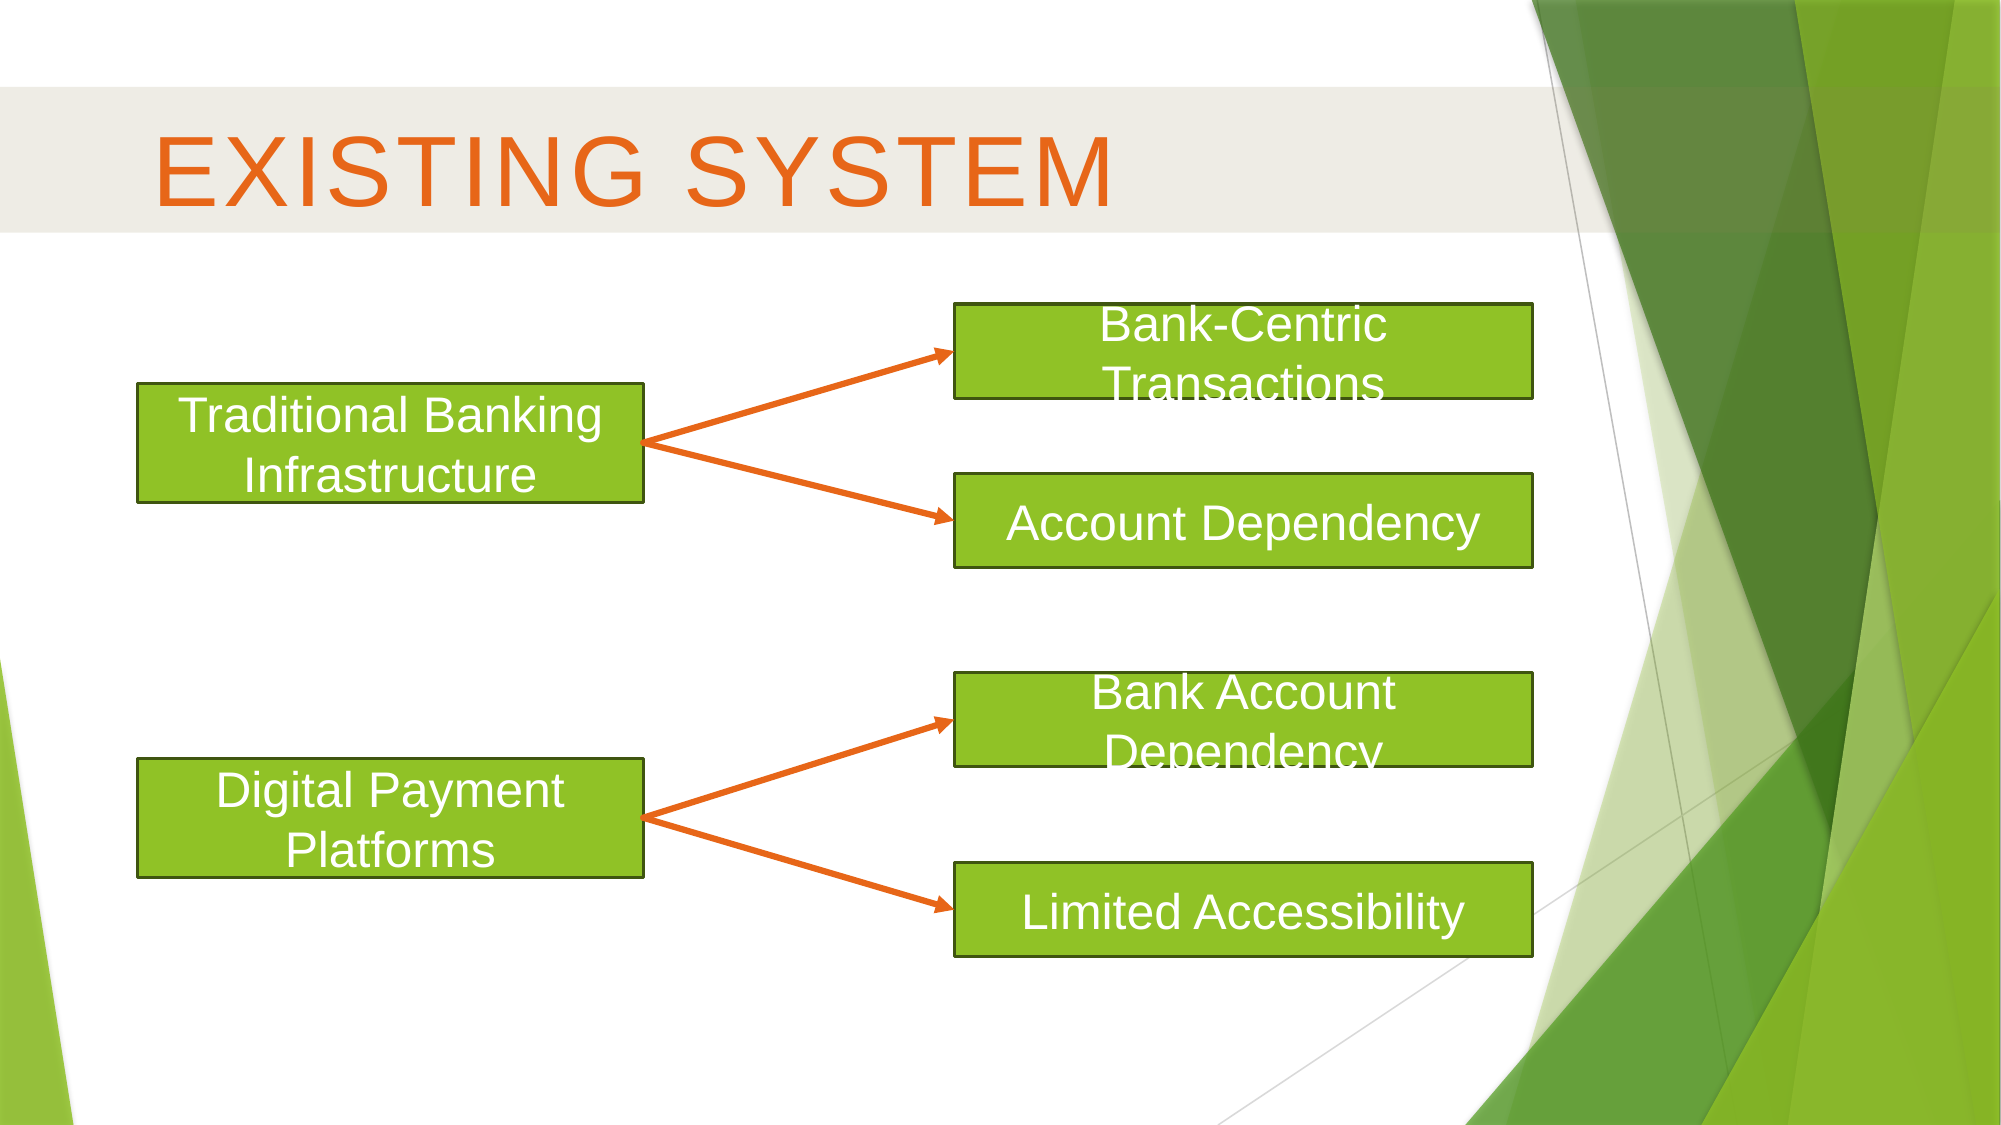

# Existing System
Bank-Centric Transactions
Traditional Banking Infrastructure
Account Dependency
Bank Account Dependency
Digital Payment Platforms
Limited Accessibility